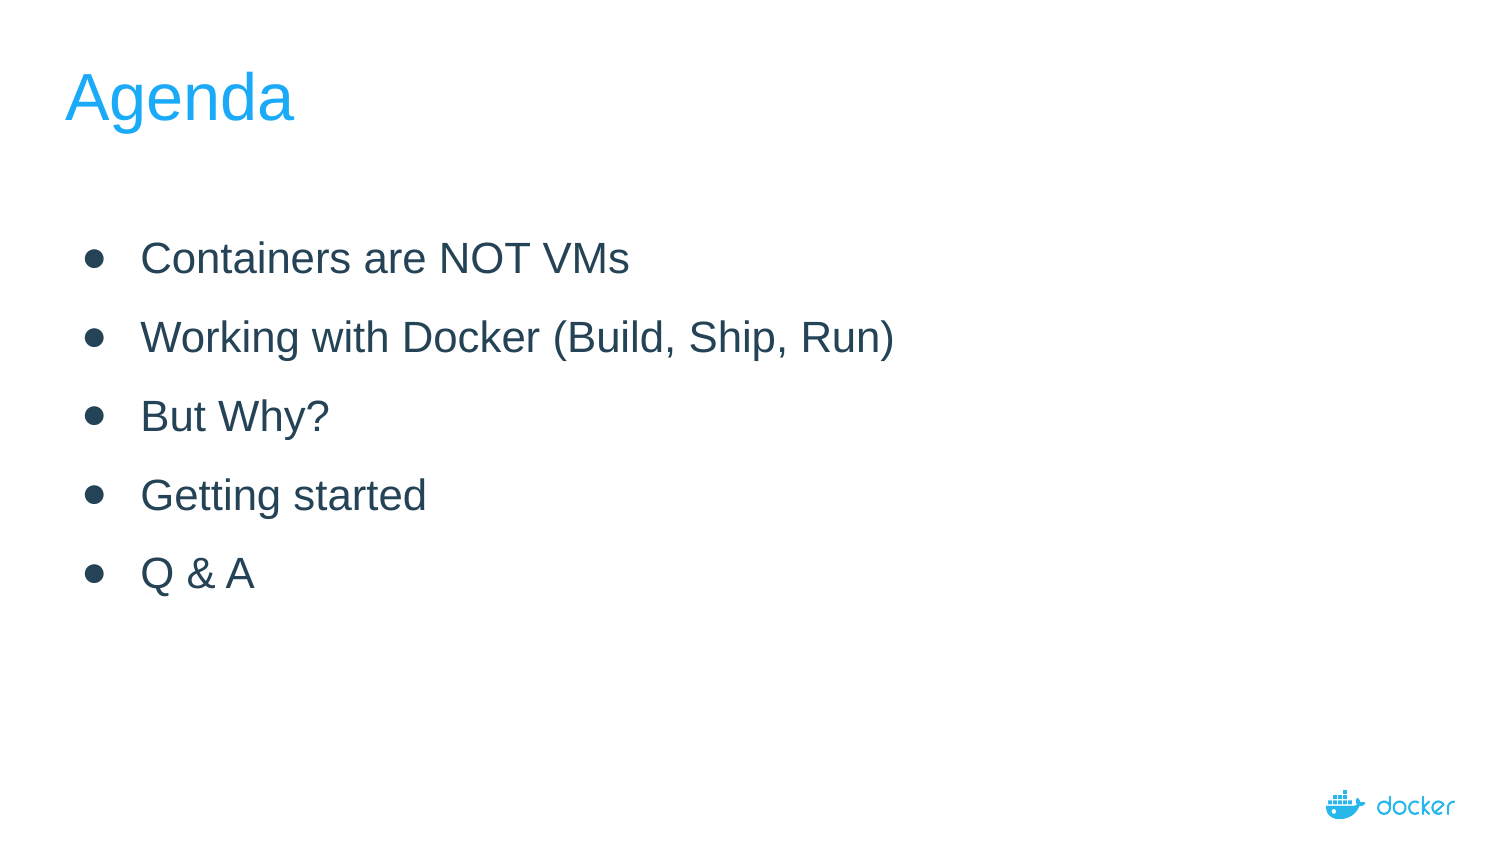

# Agenda
Containers are NOT VMs
Working with Docker (Build, Ship, Run)
But Why?
Getting started
Q & A